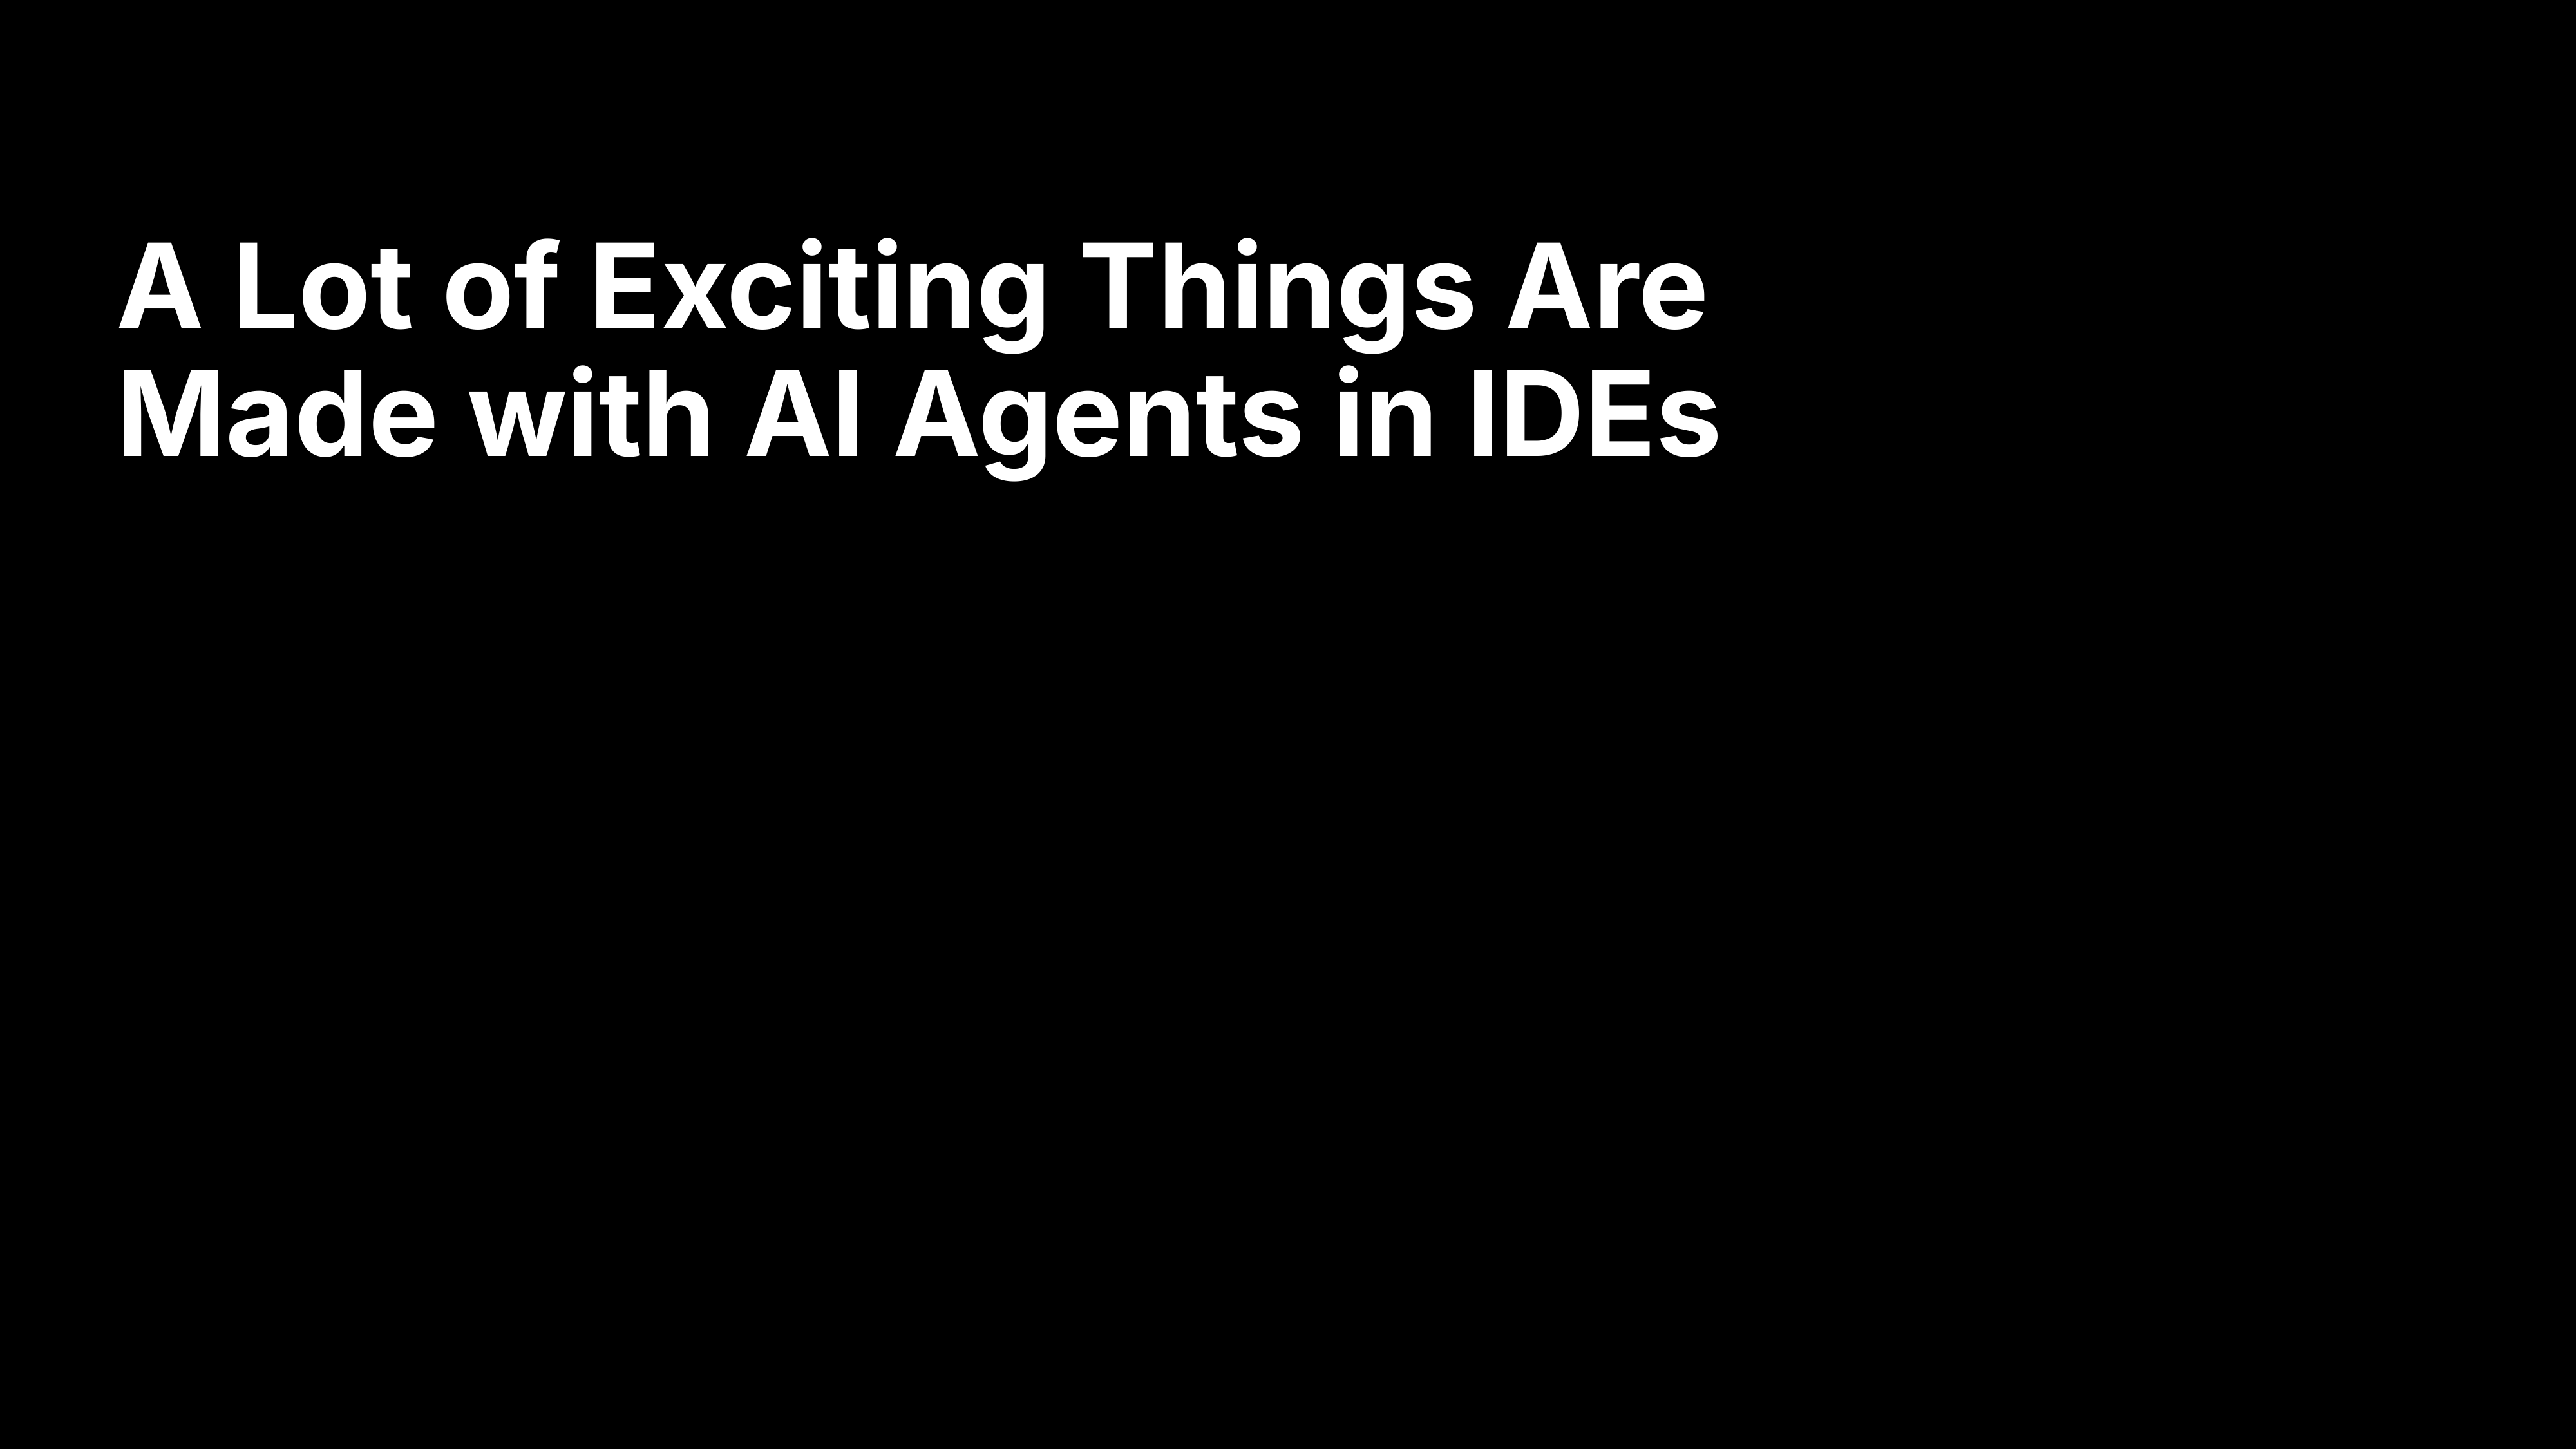

# A Lot of Exciting Things Are Made with AI Agents in IDEs